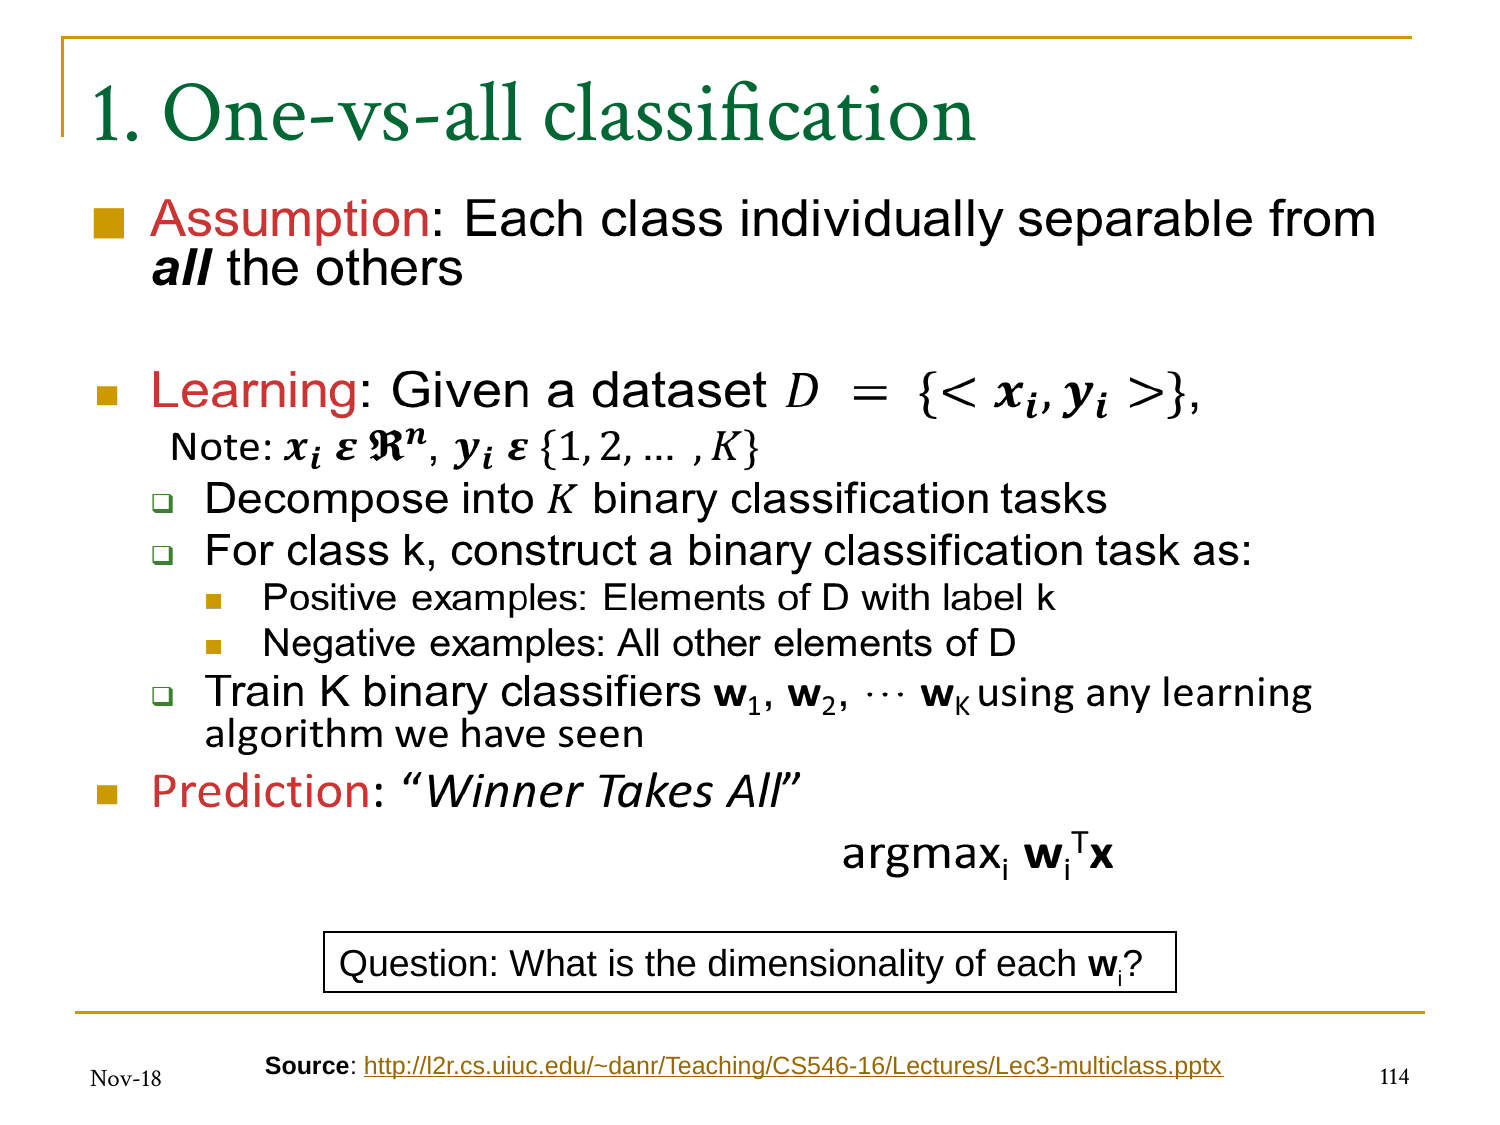

# 1. One-vs-all classification

Question: What is the dimensionality of each wi?
Nov-18
114
Source: http://l2r.cs.uiuc.edu/~danr/Teaching/CS546-16/Lectures/Lec3-multiclass.pptx